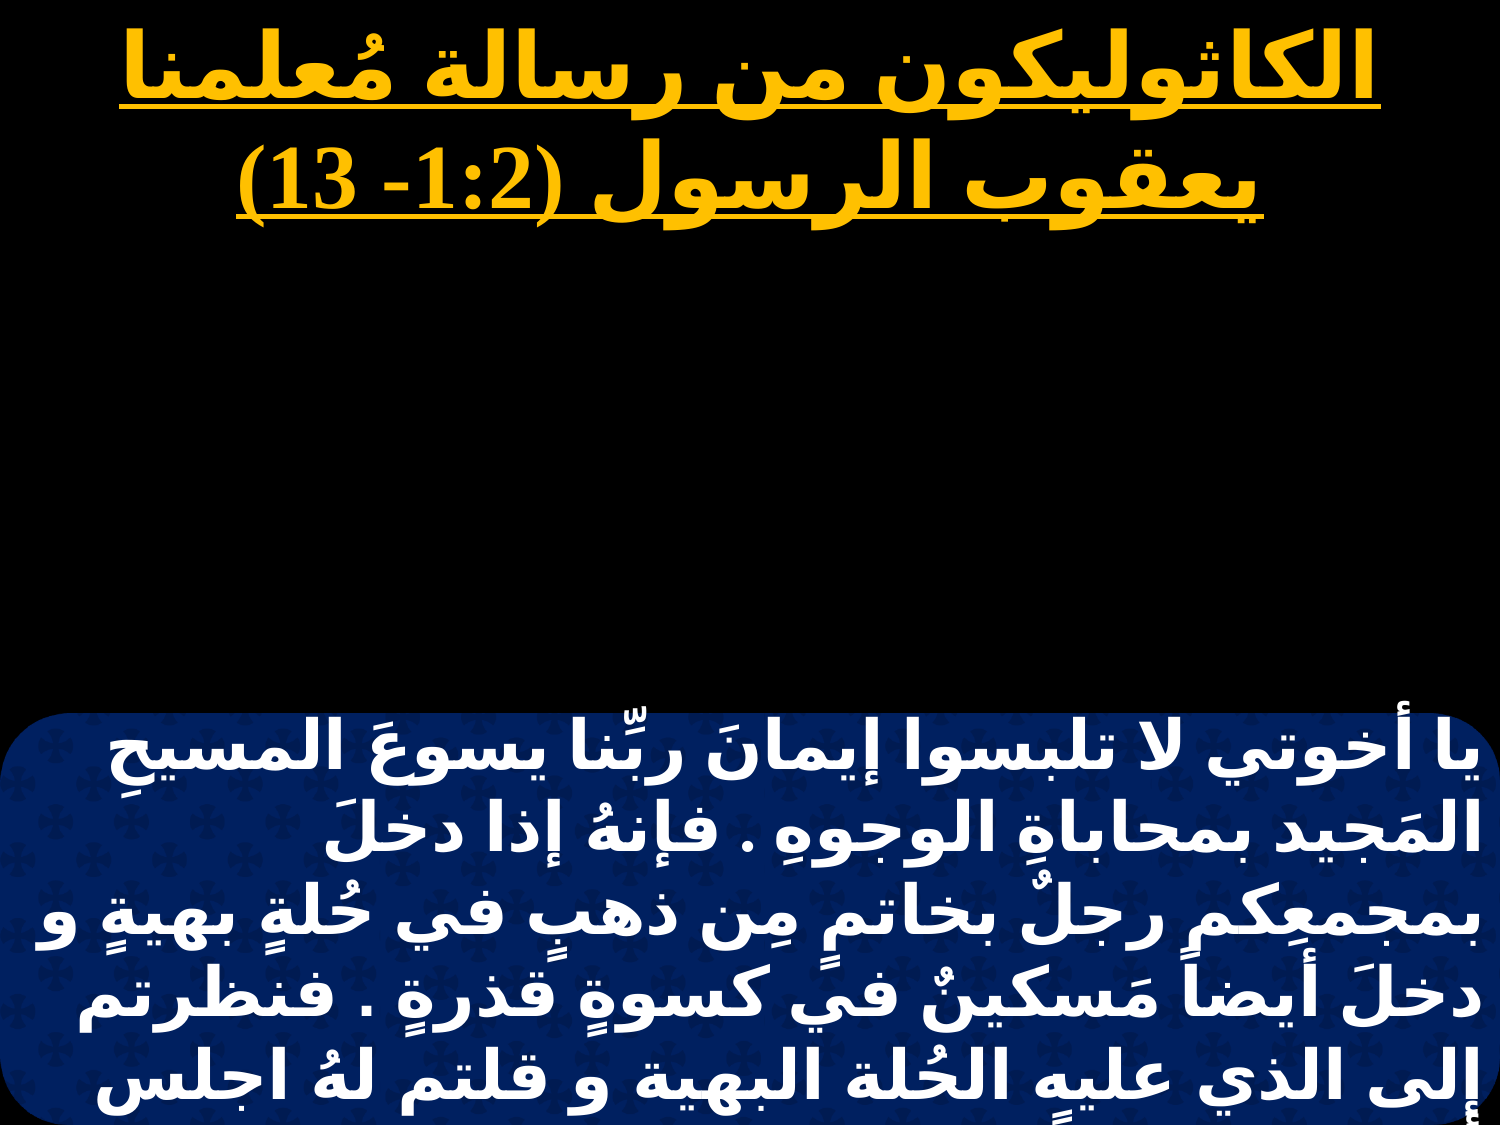

الكاثوليكون من رسالة مُعلمنا يعقوب الرسول (1:2- 13)
يا أخوتي لا تلبسوا إيمانَ ربِّنا يسوعَ المسيحِ المَجيد بمحاباةِ الوجوهِ . فإنهُ إذا دخلَ بمجمعِكم رجلٌ بخاتمٍ مِن ذهبٍ في حُلةٍ بهيةٍ و دخلَ أيضاً مَسكينٌ في كسوةٍ قذرةٍ . فنظرتم إلى الذي عليه الحُلة البهية و قلتم لهُ اجلس أنتَ هنا حسناً في الصدرِ و قلتم للمسكينِ قفْ أنتَ هناك و اجلس ههنا تحت موطئ الأقدامِ .